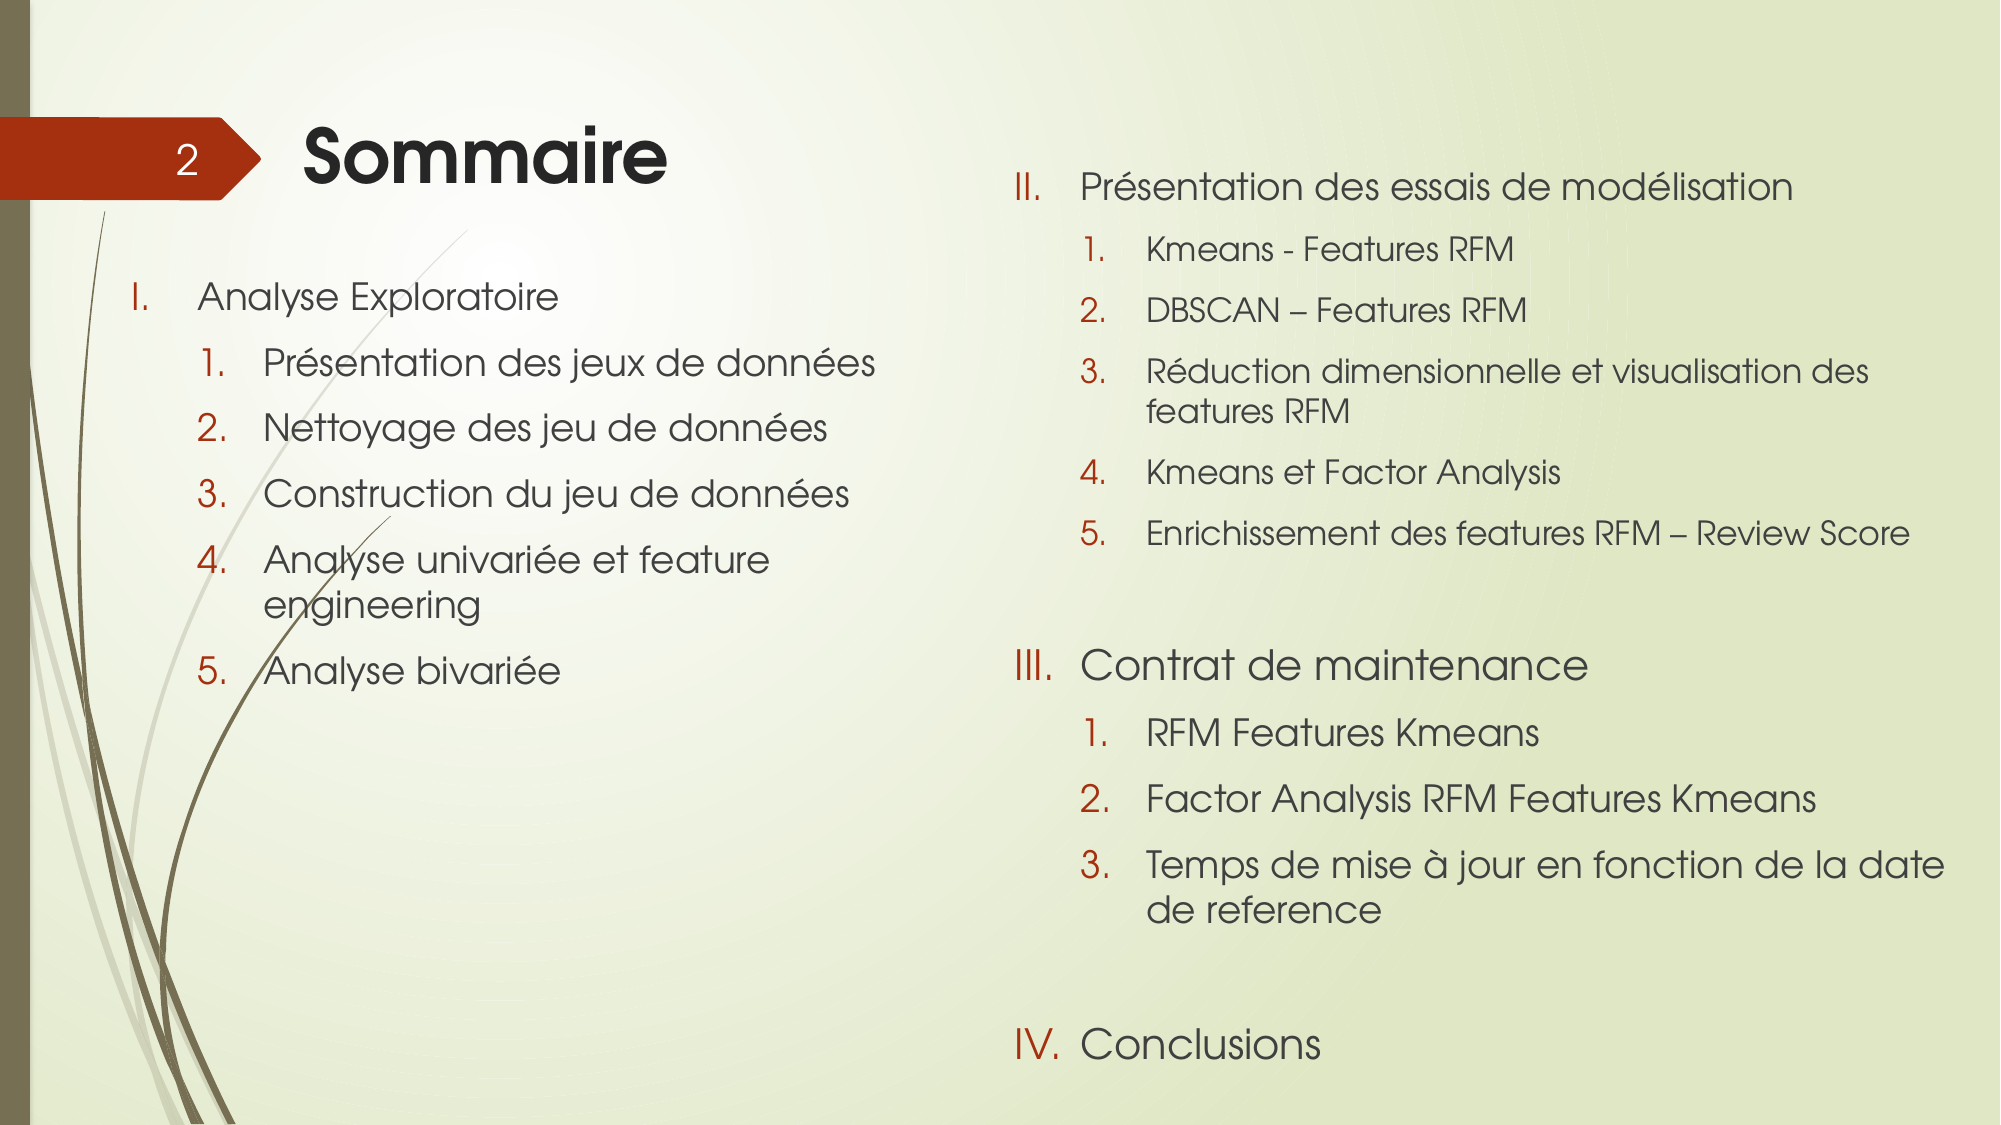

# Sommaire
2
Présentation des essais de modélisation
Kmeans - Features RFM
DBSCAN – Features RFM
Réduction dimensionnelle et visualisation des features RFM
Kmeans et Factor Analysis
Enrichissement des features RFM – Review Score

Contrat de maintenance
RFM Features Kmeans
Factor Analysis RFM Features Kmeans
Temps de mise à jour en fonction de la date de reference

Conclusions
Analyse Exploratoire
Présentation des jeux de données
Nettoyage des jeu de données
Construction du jeu de données
Analyse univariée et feature engineering
Analyse bivariée